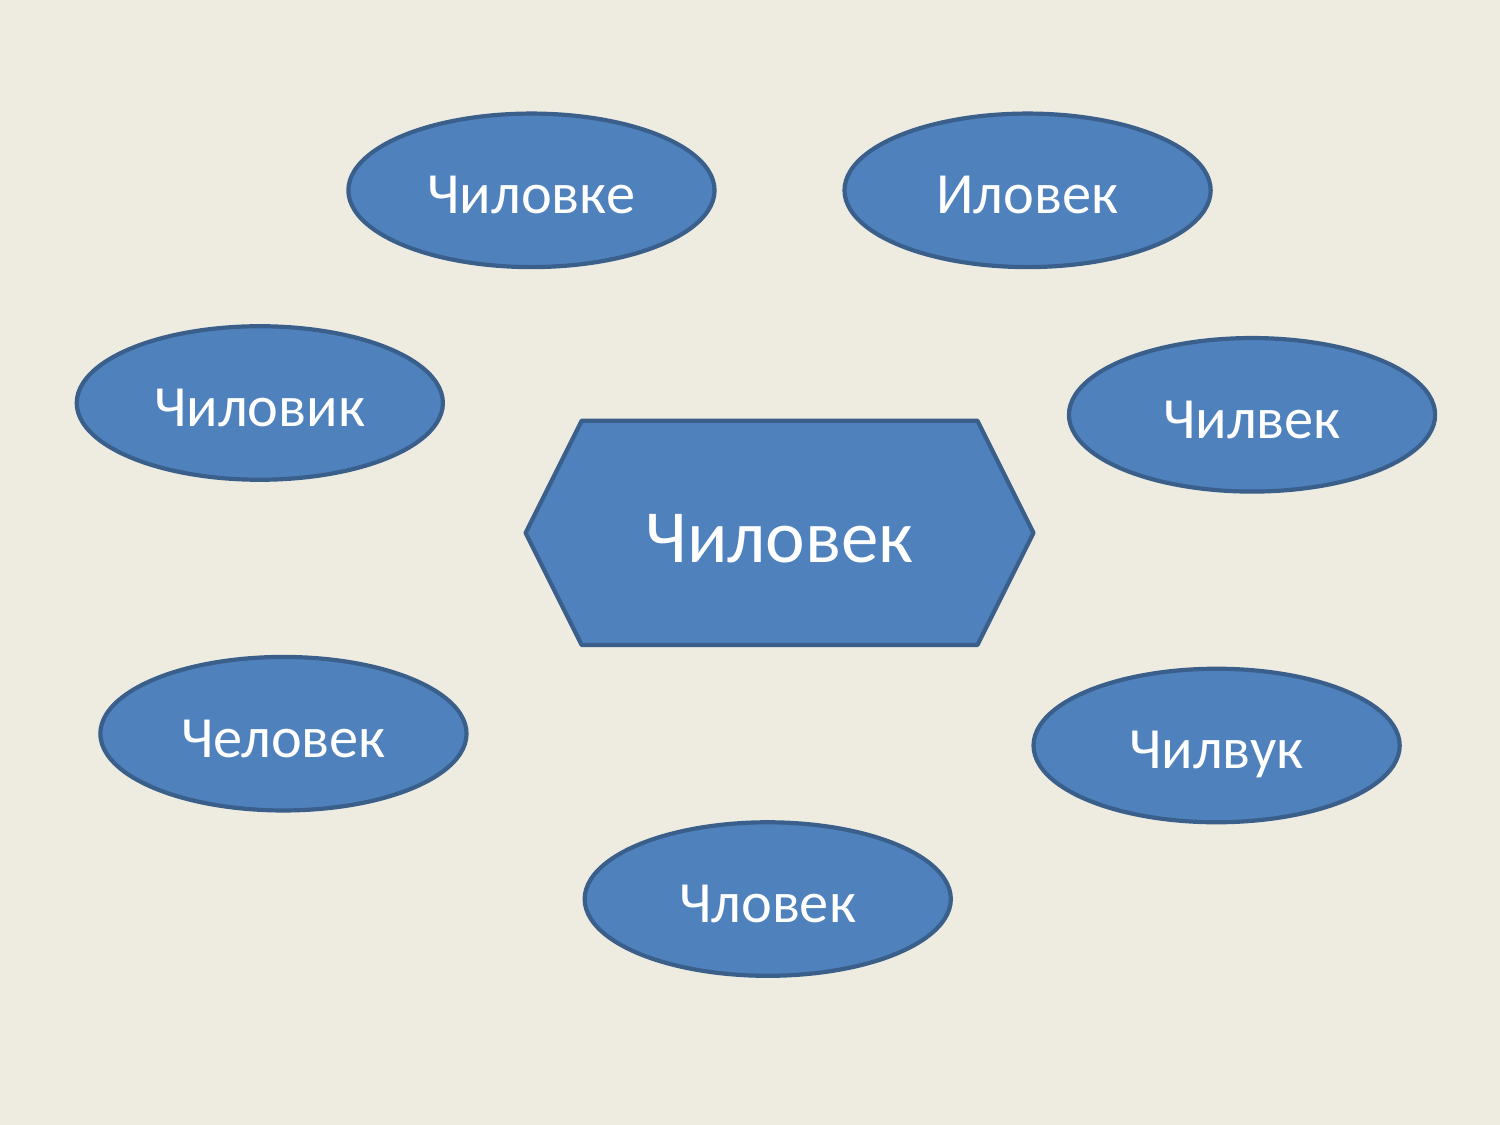

#
Чиловке
Иловек

Чиловик
Чилвек
Чиловек
Человек
Чилвук
Чловек